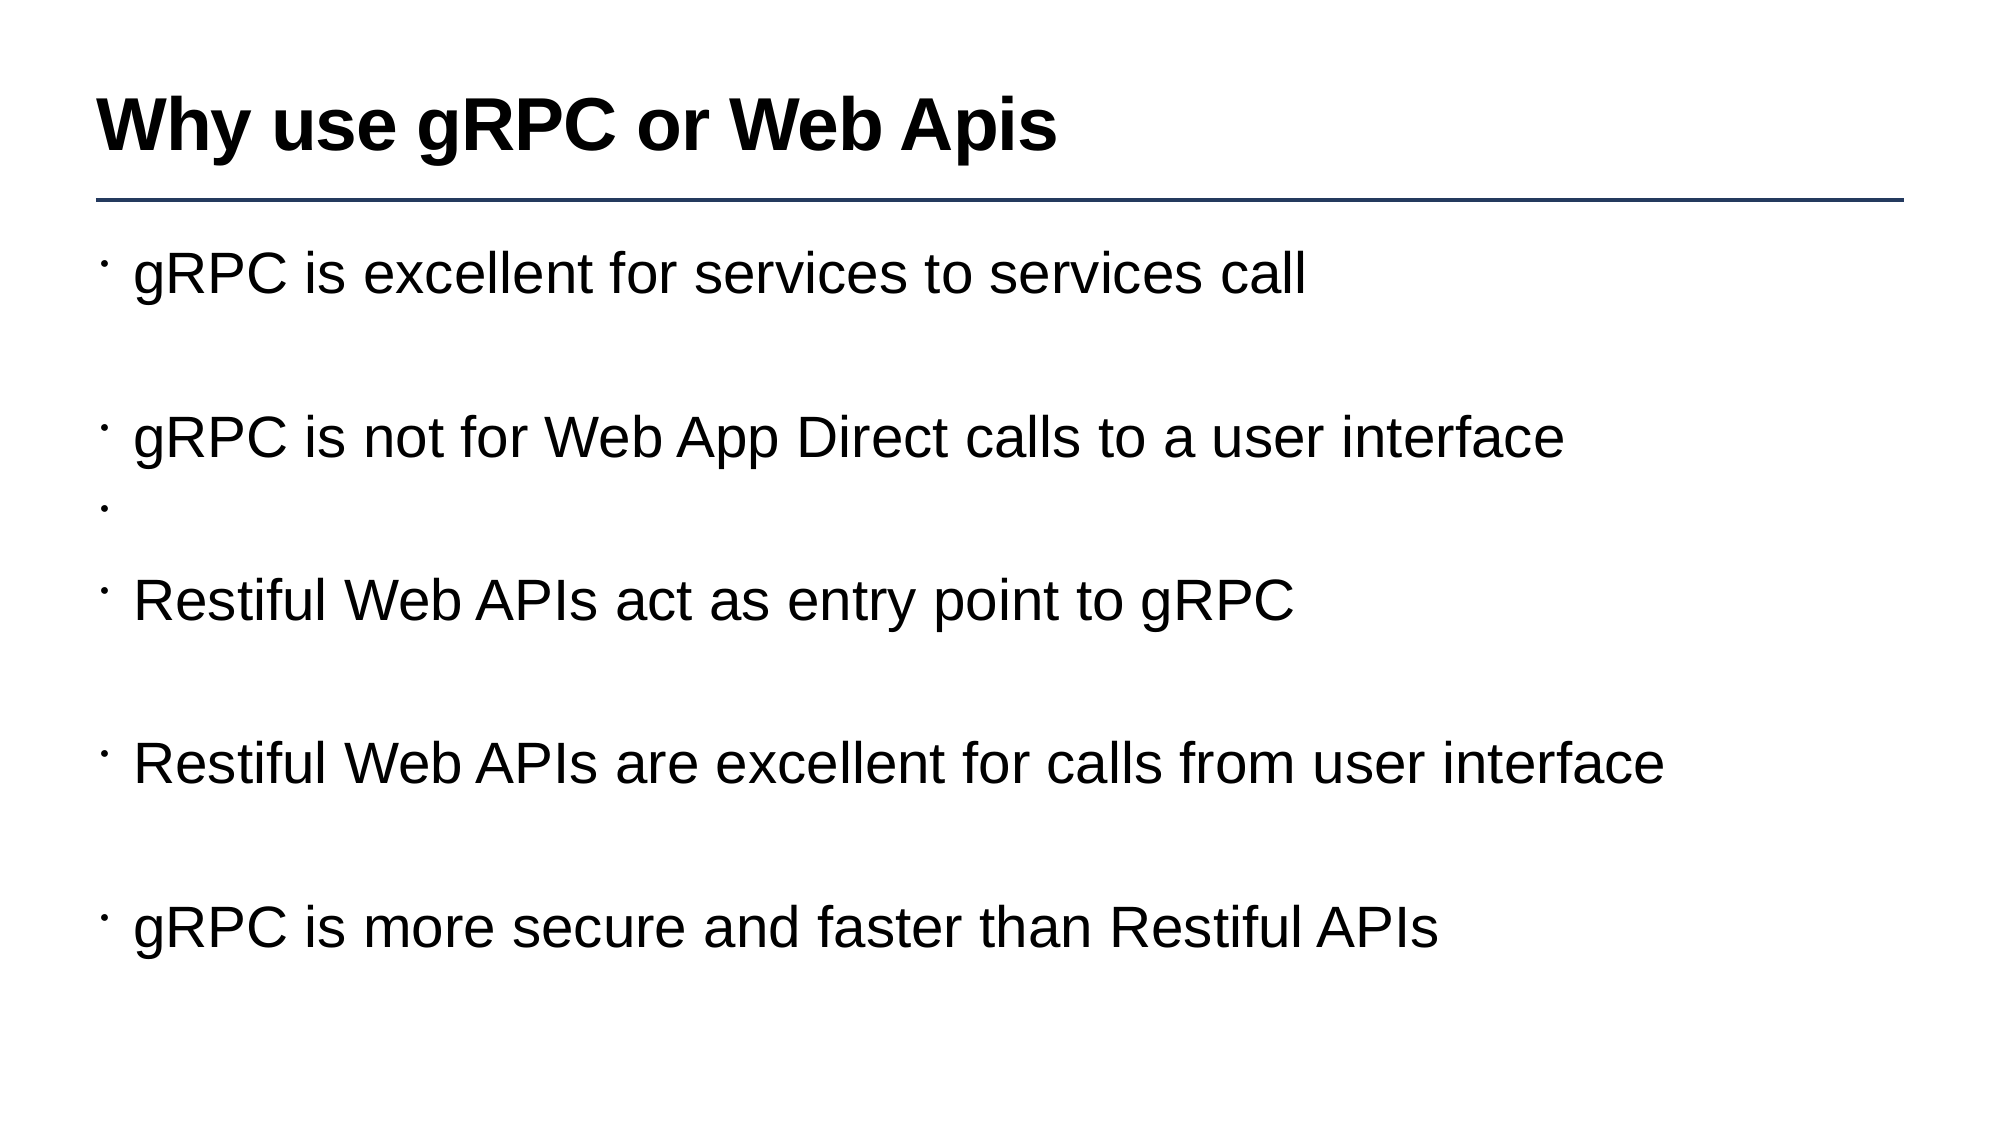

# Why use gRPC or Web Apis
gRPC is excellent for services to services call

gRPC is not for Web App Direct calls to a user interface

Restiful Web APIs act as entry point to gRPC

Restiful Web APIs are excellent for calls from user interface

gRPC is more secure and faster than Restiful APIs